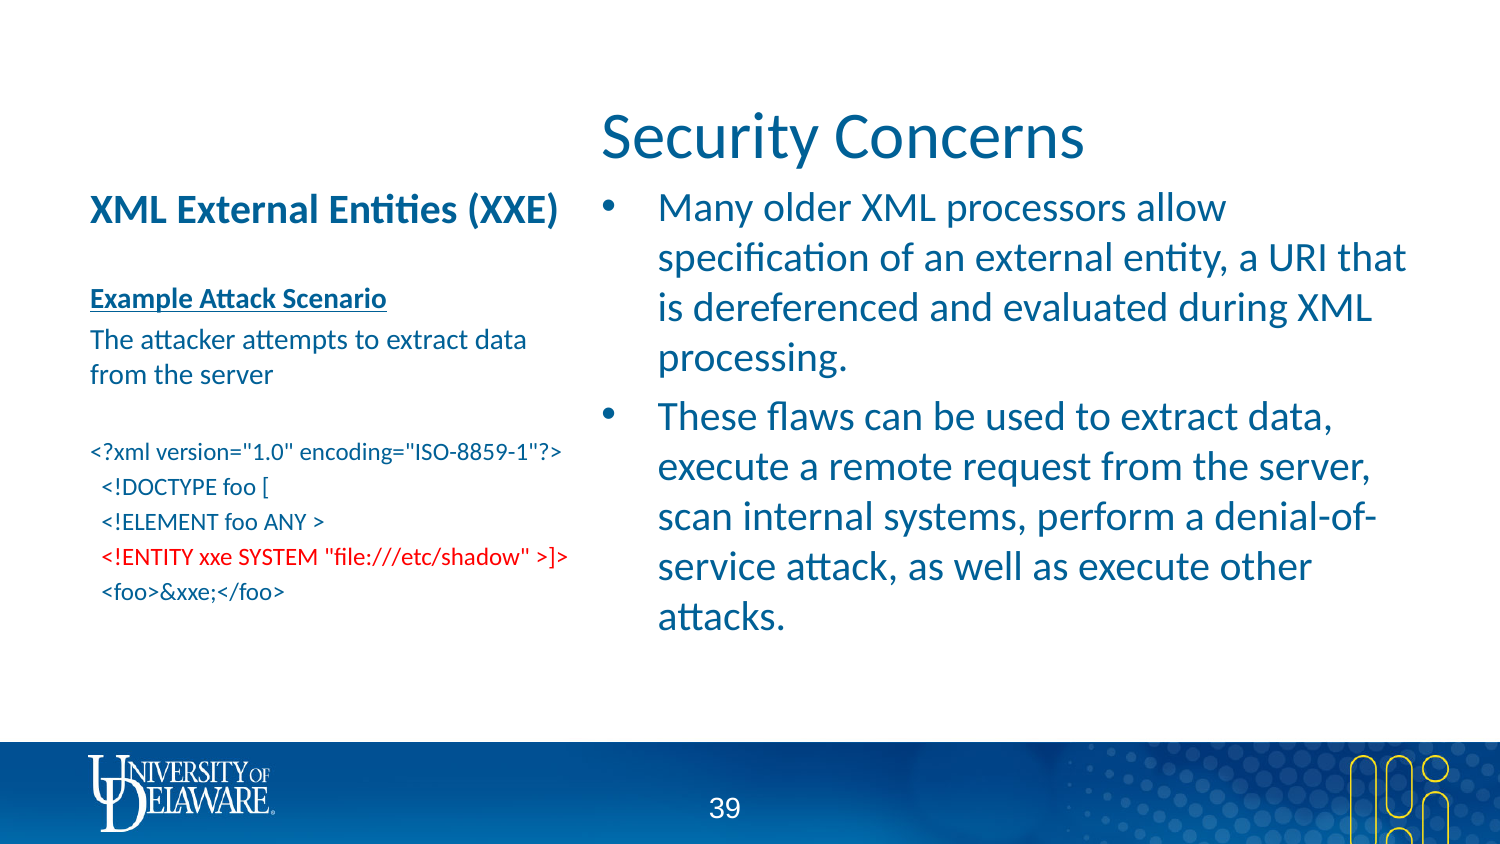

# XML External Entities (XXE)
Security Concerns
Many older XML processors allow specification of an external entity, a URI that is dereferenced and evaluated during XML processing.
These flaws can be used to extract data, execute a remote request from the server, scan internal systems, perform a denial-of-service attack, as well as execute other attacks.
Example Attack Scenario
The attacker attempts to extract data from the server

<?xml version="1.0" encoding="ISO-8859-1"?>
  <!DOCTYPE foo [
  <!ELEMENT foo ANY >
  <!ENTITY xxe SYSTEM "file:///etc/shadow" >]>
  <foo>&xxe;</foo>
39